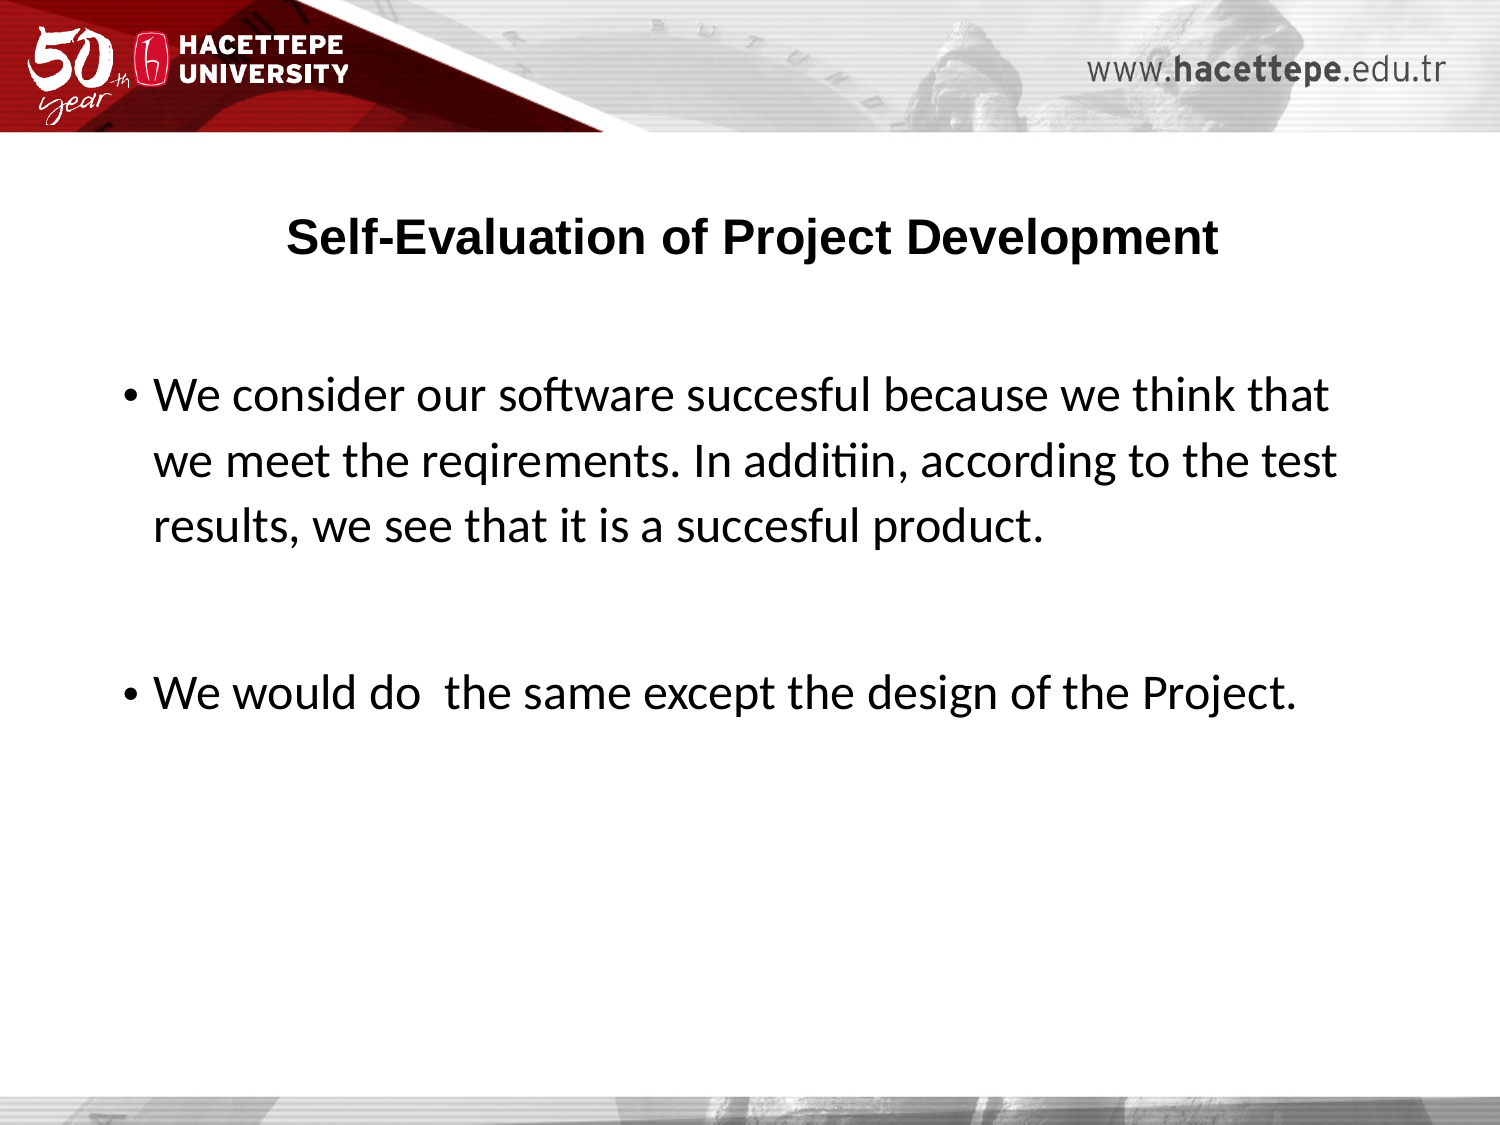

Self-Evaluation of Project Development
We consider our software succesful because we think that we meet the reqirements. In additiin, according to the test results, we see that it is a succesful product.

We would do  the same except the design of the Project.